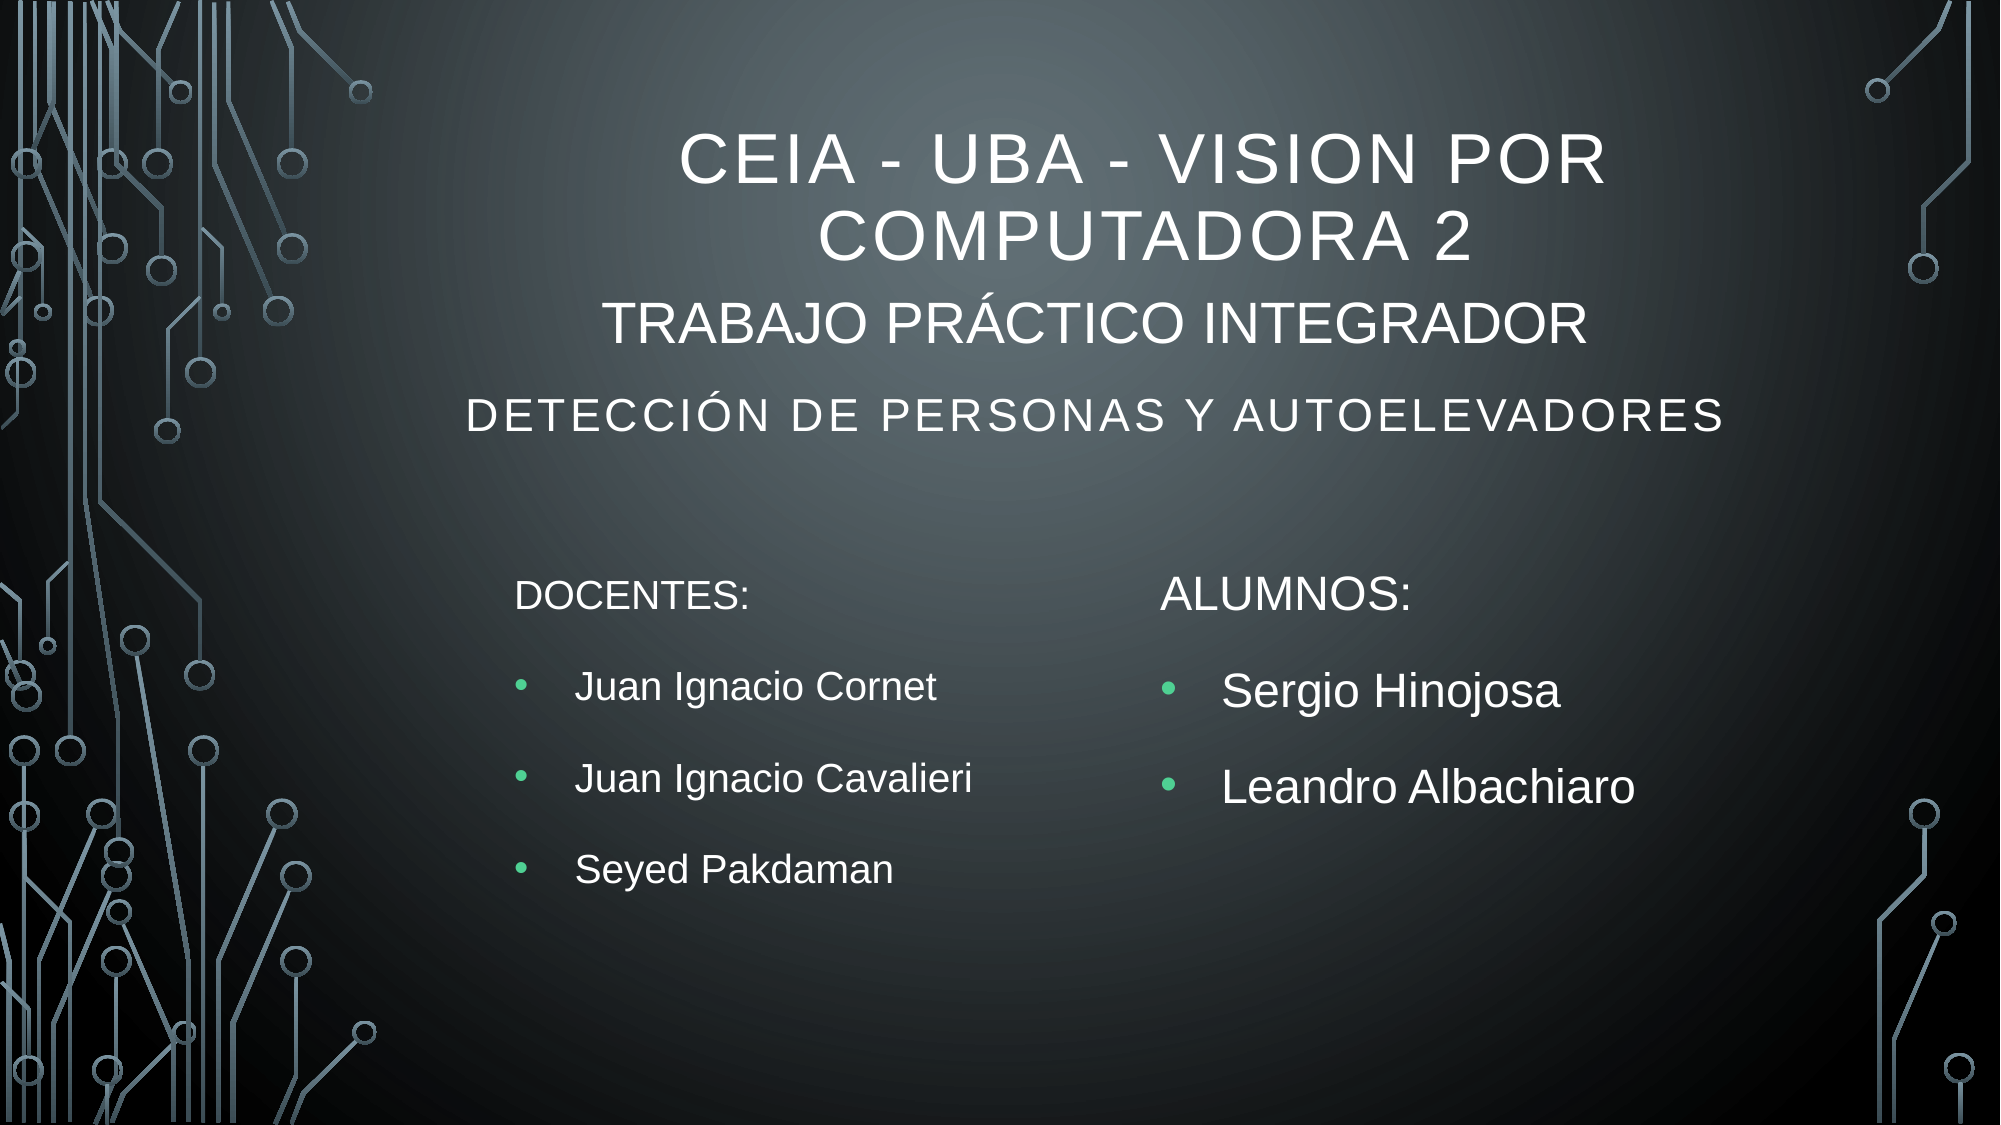

CEIA - UBA - VISION POR COMPUTADORA 2
TRABAJO PRÁCTICO INTEGRADOR
Detección de Personas y Autoelevadores
ALUMNOS:
Sergio Hinojosa
Leandro Albachiaro
DOCENTES:
Juan Ignacio Cornet
Juan Ignacio Cavalieri
Seyed Pakdaman